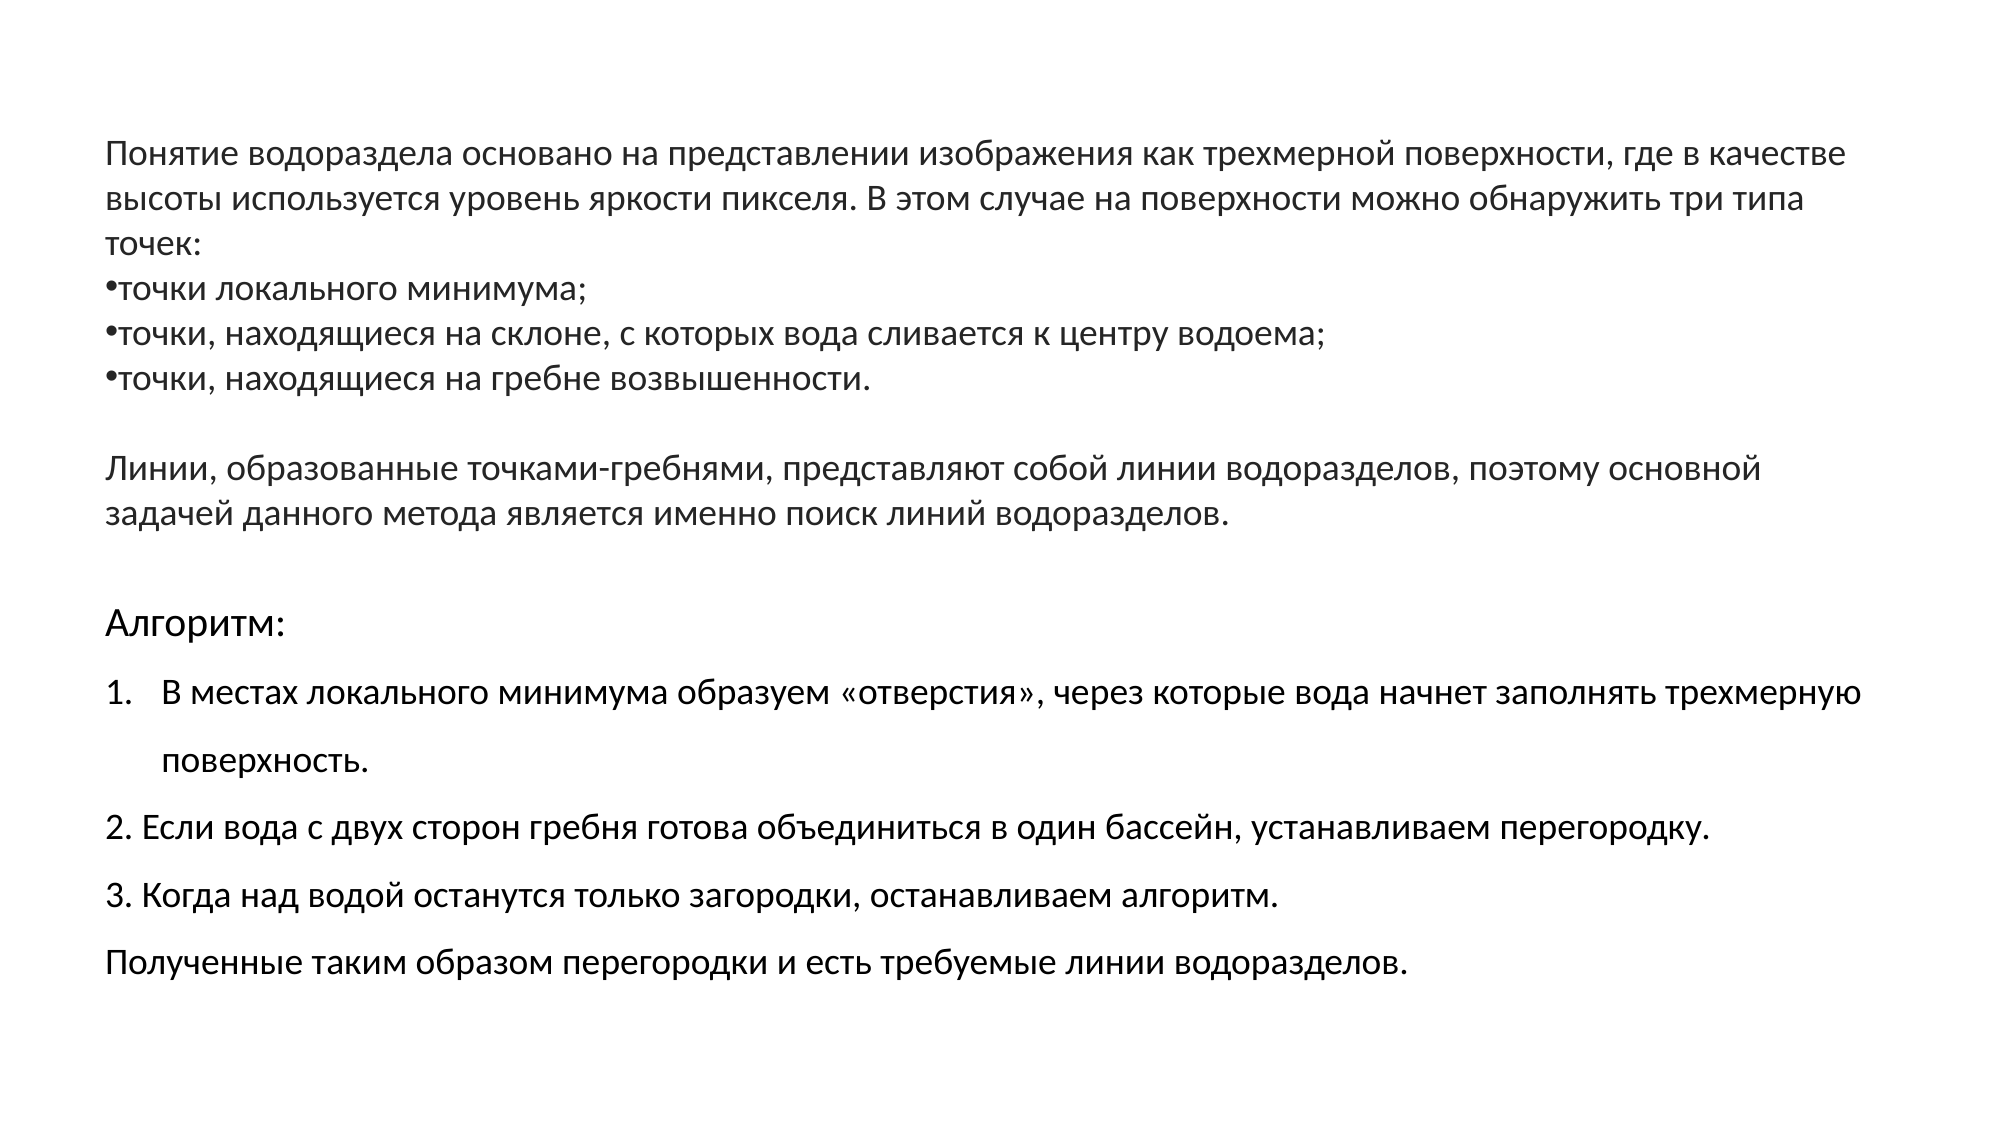

Понятие водораздела основано на представлении изображения как трехмерной поверхности, где в качестве высоты используется уровень яркости пикселя. В этом случае на поверхности можно обнаружить три типа точек:
точки локального минимума;
точки, находящиеся на склоне, с которых вода сливается к центру водоема;
точки, находящиеся на гребне возвышенности.

Линии, образованные точками-гребнями, представляют собой линии водоразделов, поэтому основной задачей данного метода является именно поиск линий водоразделов.
Алгоритм:
В местах локального минимума образуем «отверстия», через которые вода начнет заполнять трехмерную поверхность.
2. Если вода с двух сторон гребня готова объединиться в один бассейн, устанавливаем перегородку.
3. Когда над водой останутся только загородки, останавливаем алгоритм.
Полученные таким образом перегородки и есть требуемые линии водоразделов.